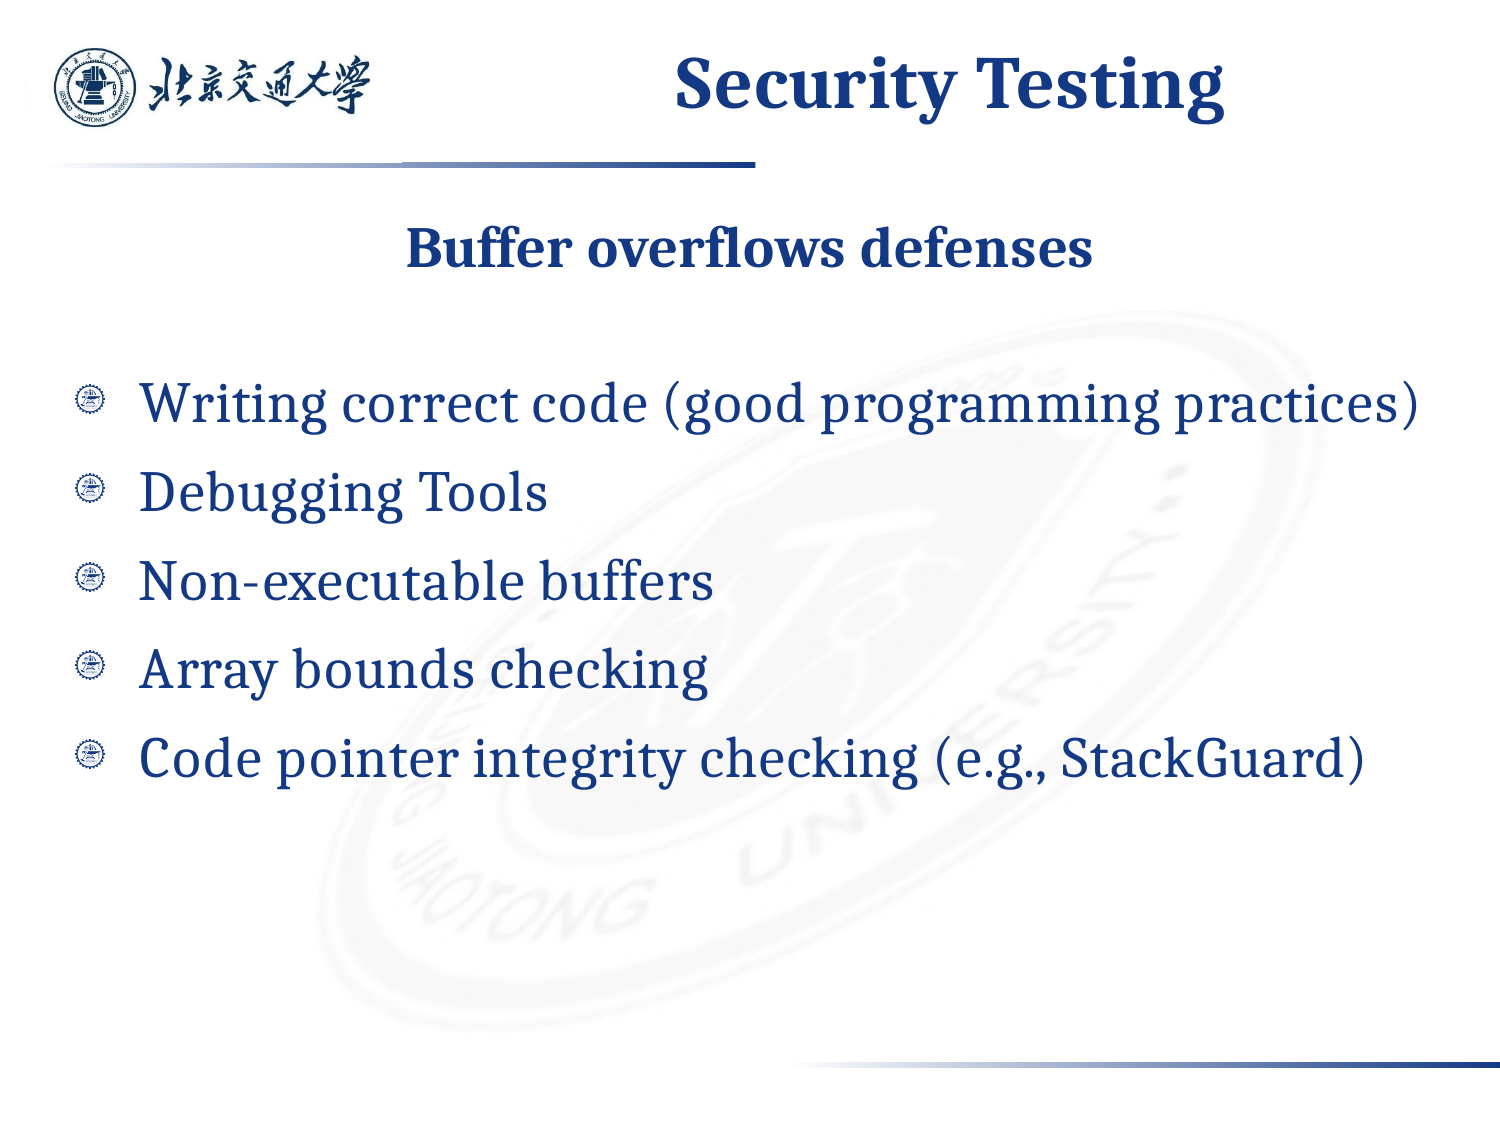

# Security Testing
Buffer overflows defenses
Writing correct code (good programming practices)
Debugging Tools
Non-executable buffers
Array bounds checking
Code pointer integrity checking (e.g., StackGuard)